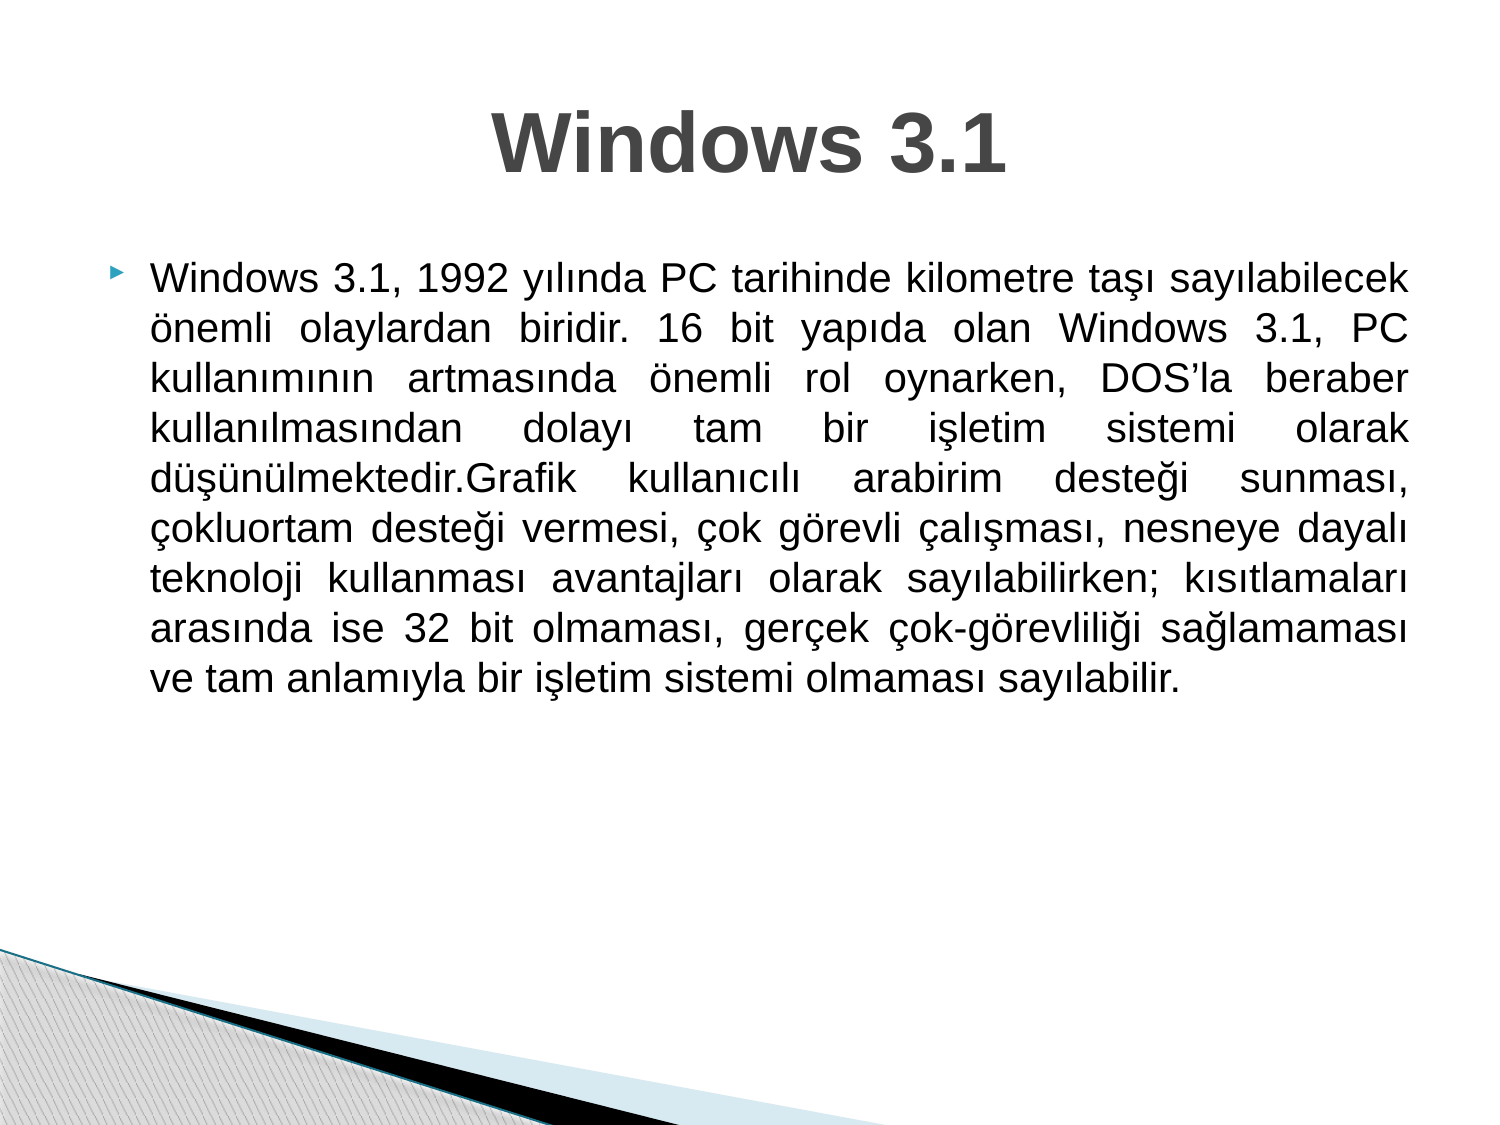

# Windows 3.1
Windows 3.1, 1992 yılında PC tarihinde kilometre taşı sayılabilecek önemli olaylardan biridir. 16 bit yapıda olan Windows 3.1, PC kullanımının artmasında önemli rol oynarken, DOS’la beraber kullanılmasından dolayı tam bir işletim sistemi olarak düşünülmektedir.Grafik kullanıcılı arabirim desteği sunması, çokluortam desteği vermesi, çok görevli çalışması, nesneye dayalı teknoloji kullanması avantajları olarak sayılabilirken; kısıtlamaları arasında ise 32 bit olmaması, gerçek çok-görevliliği sağlamaması ve tam anlamıyla bir işletim sistemi olmaması sayılabilir.